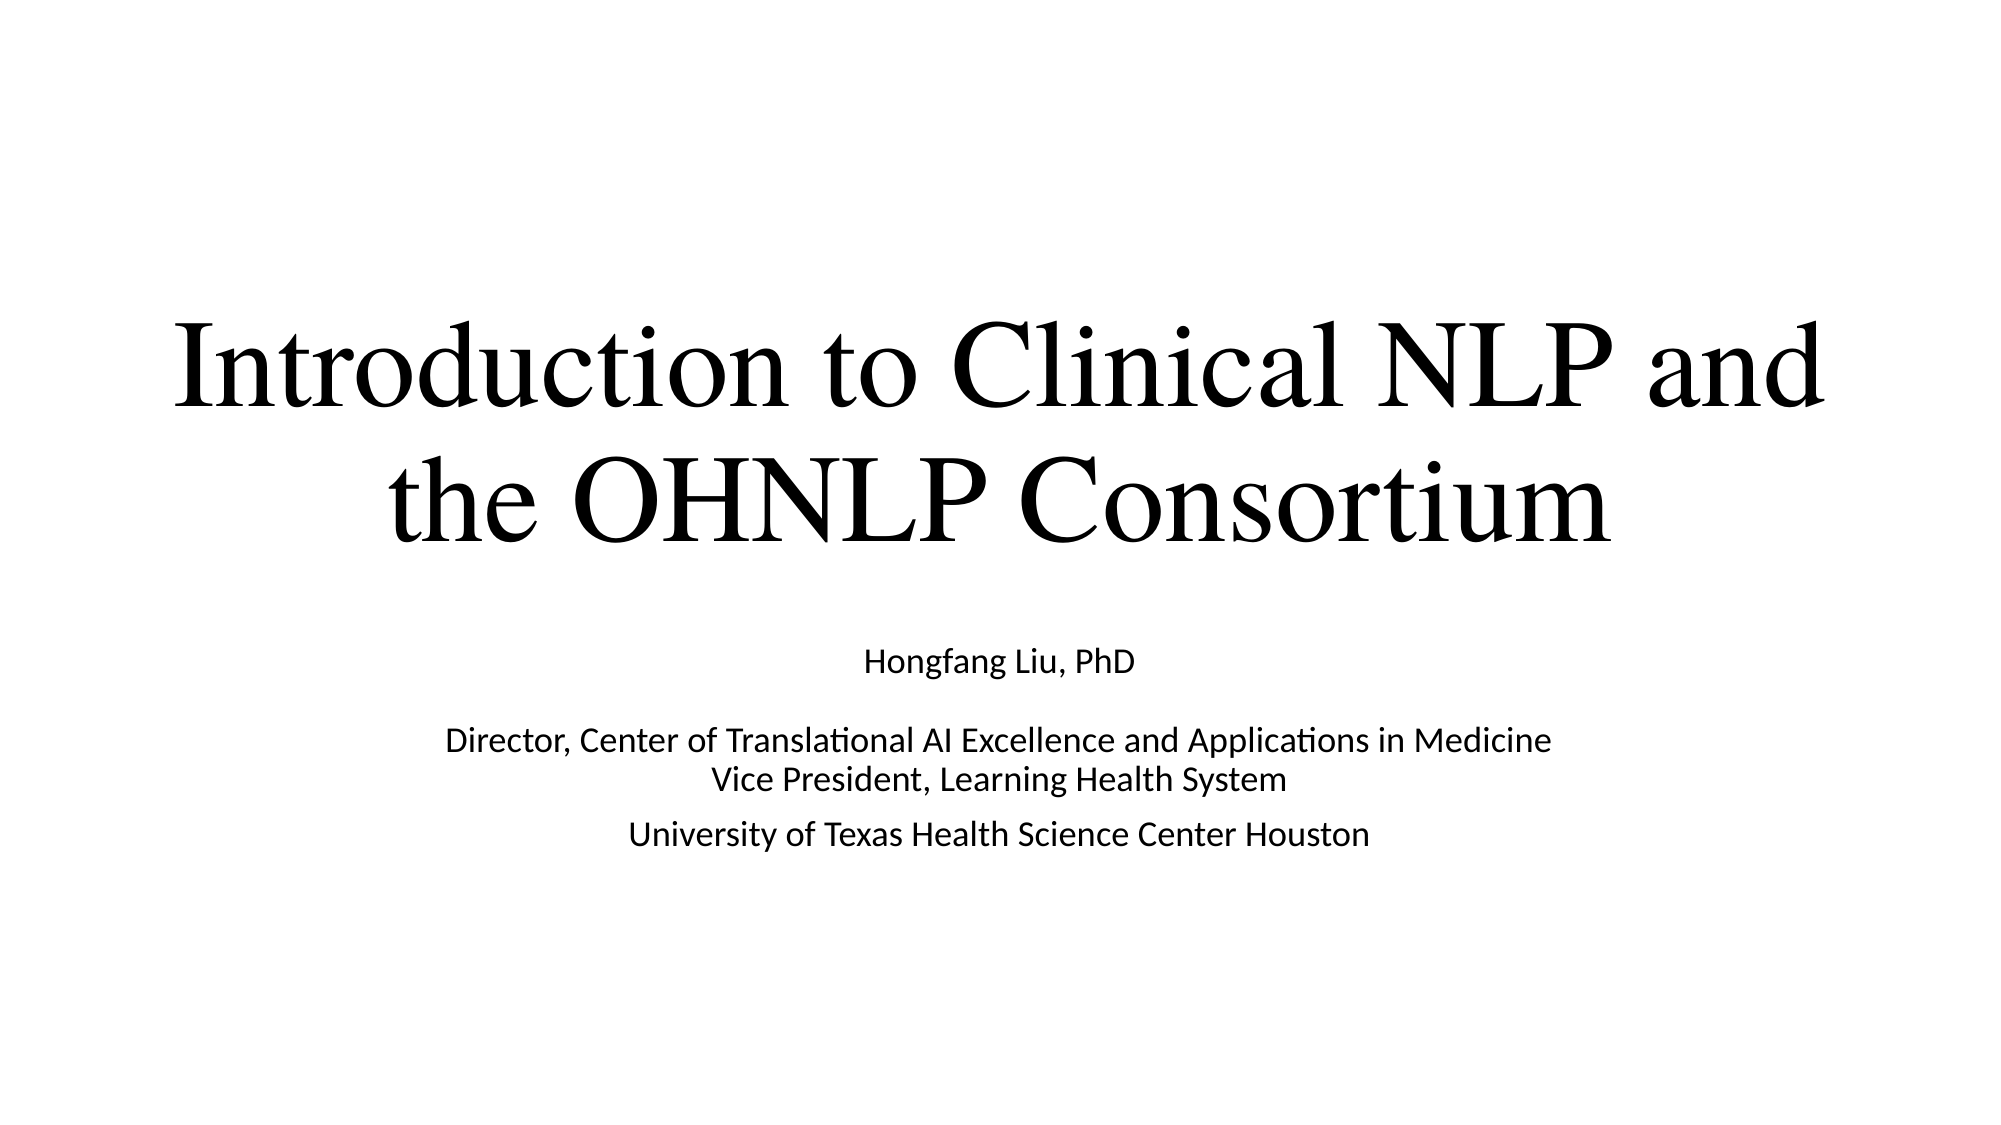

# Introduction to Clinical NLP and the OHNLP Consortium

Hongfang Liu, PhD

Director, Center of Translational AI Excellence and Applications in Medicine
Vice President, Learning Health System
University of Texas Health Science Center Houston